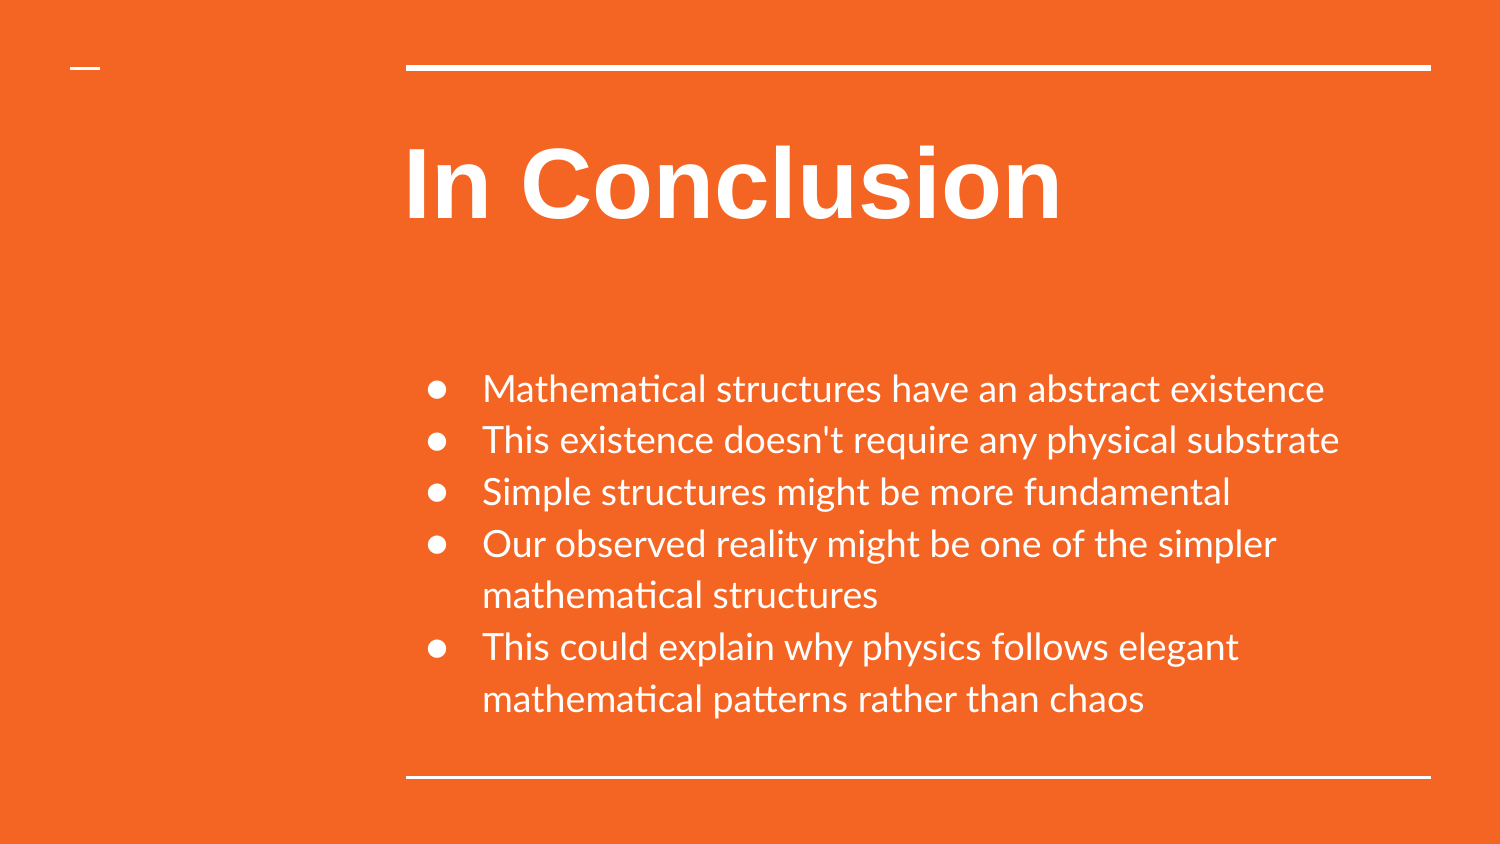

# In Conclusion
Mathematical structures have an abstract existence
This existence doesn't require any physical substrate
Simple structures might be more fundamental
Our observed reality might be one of the simpler mathematical structures
This could explain why physics follows elegant mathematical patterns rather than chaos